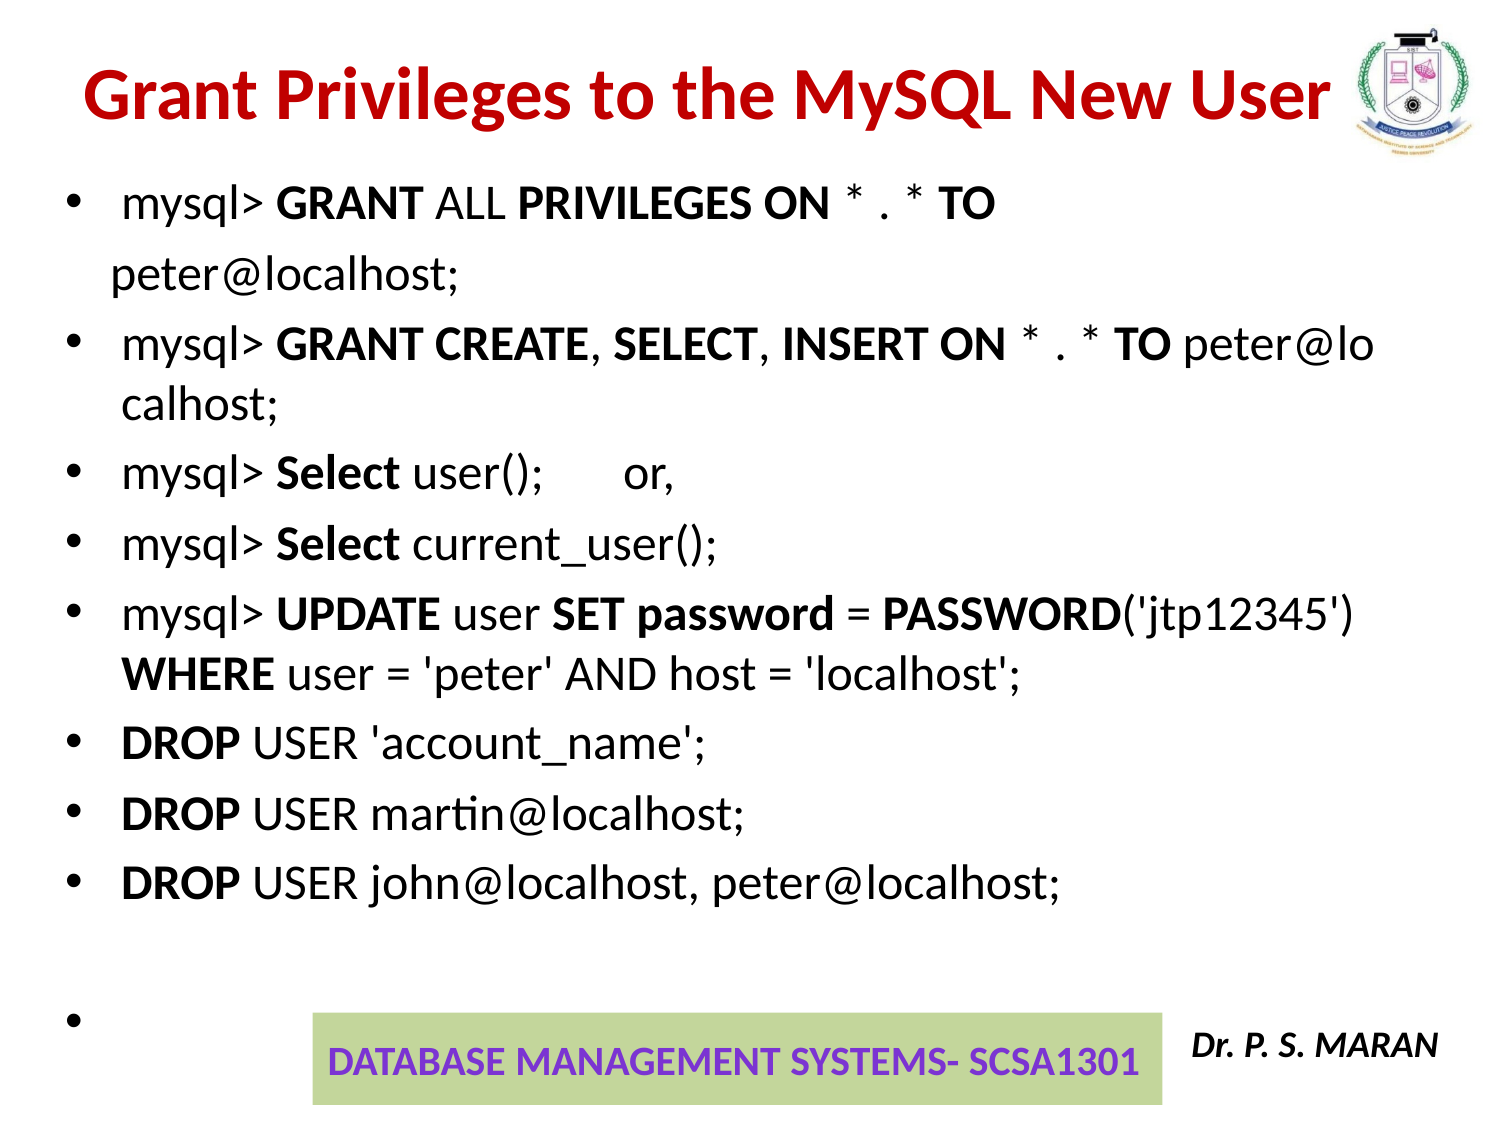

Grant Privileges to the MySQL New User
mysql> GRANT ALL PRIVILEGES ON * . * TO
    peter@localhost;
mysql> GRANT CREATE, SELECT, INSERT ON * . * TO peter@localhost;
mysql> Select user();       or,
mysql> Select current_user();
mysql> UPDATE user SET password = PASSWORD('jtp12345') WHERE user = 'peter' AND host = 'localhost';
DROP USER 'account_name';
DROP USER martin@localhost;
DROP USER john@localhost, peter@localhost;